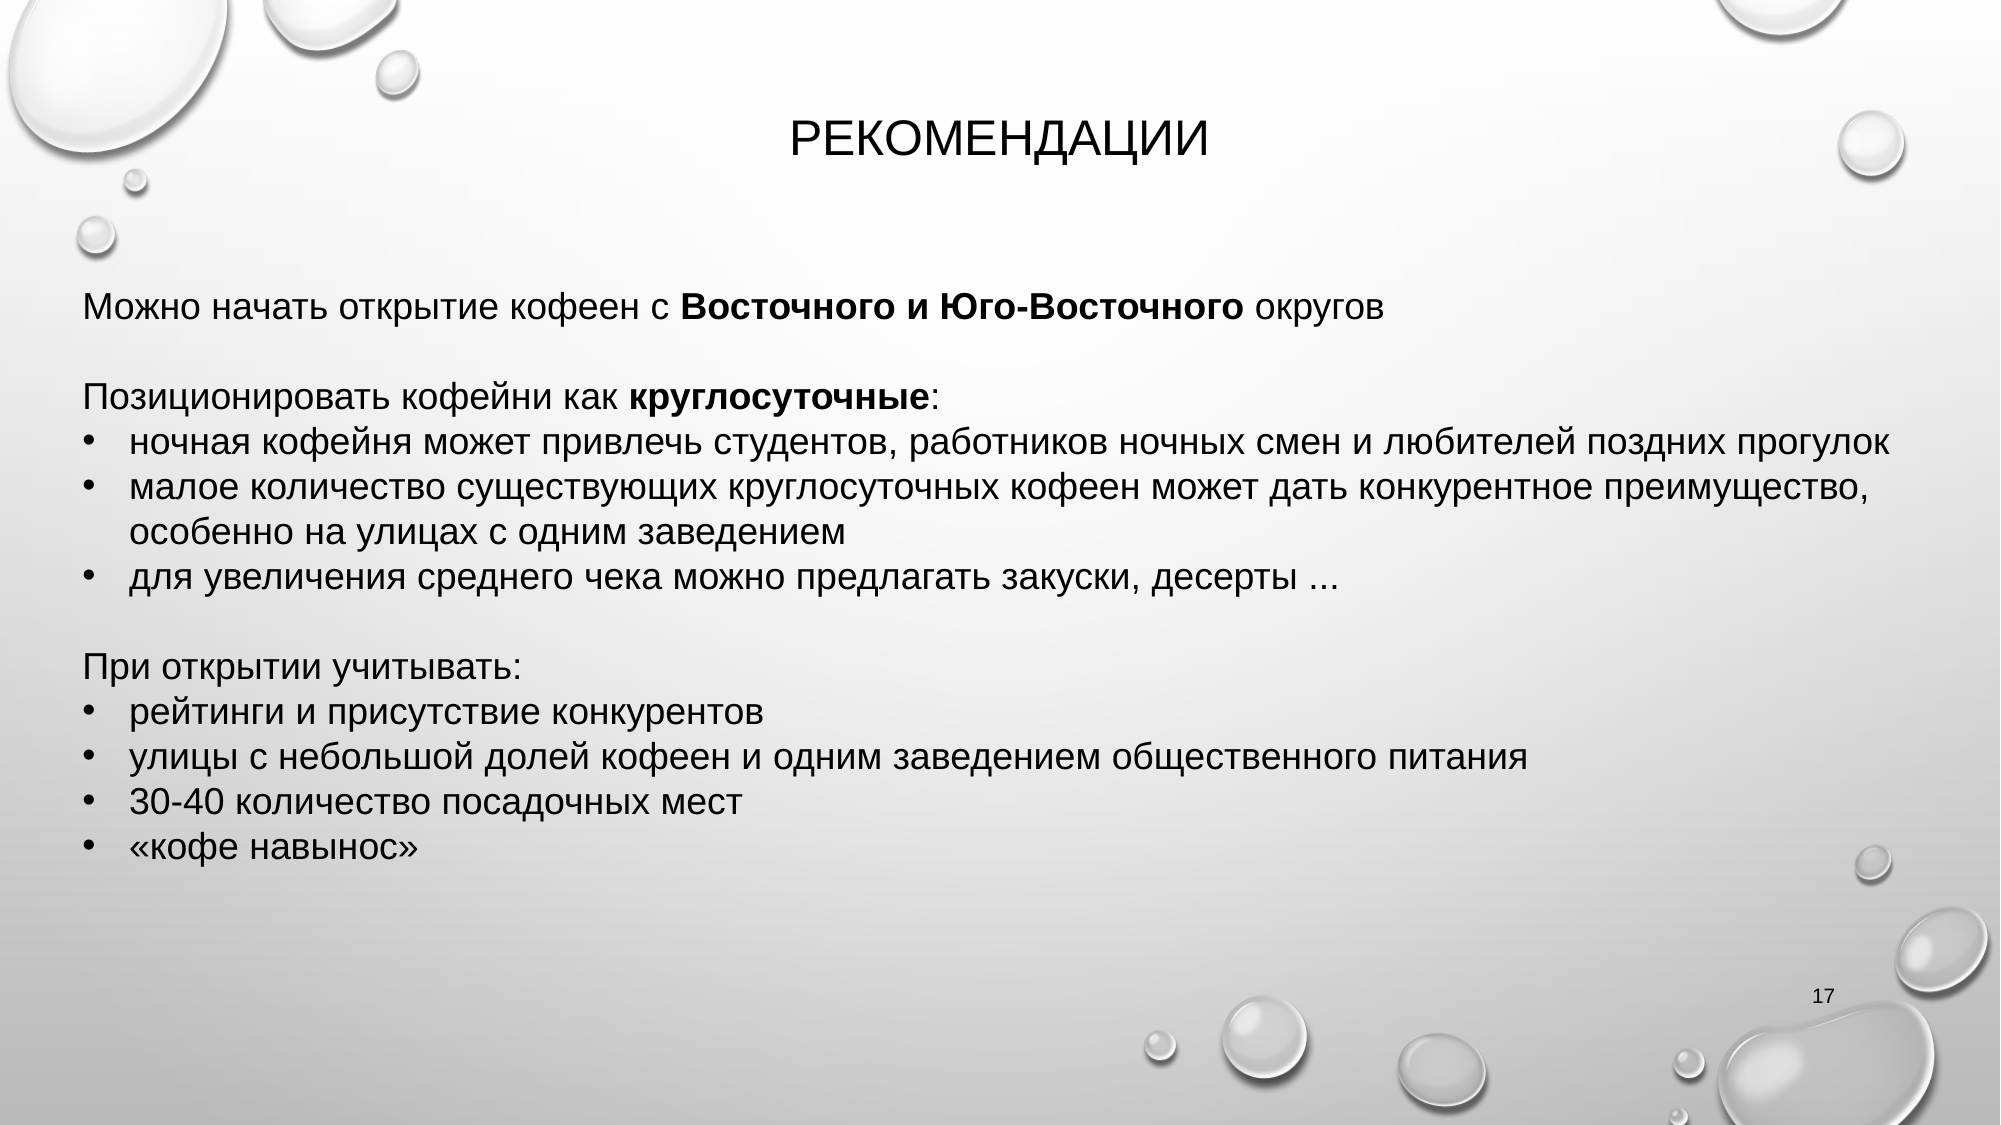

# Рекомендации
Можно начать открытие кофеен с Восточного и Юго-Восточного округов

Позиционировать кофейни как круглосуточные:
ночная кофейня может привлечь студентов, работников ночных смен и любителей поздних прогулок
малое количество существующих круглосуточных кофеен может дать конкурентное преимущество, особенно на улицах с одним заведением
для увеличения среднего чека можно предлагать закуски, десерты ...

При открытии учитывать:
рейтинги и присутствие конкурентов
улицы с небольшой долей кофеен и одним заведением общественного питания
30-40 количество посадочных мест
«кофе навынос»

17